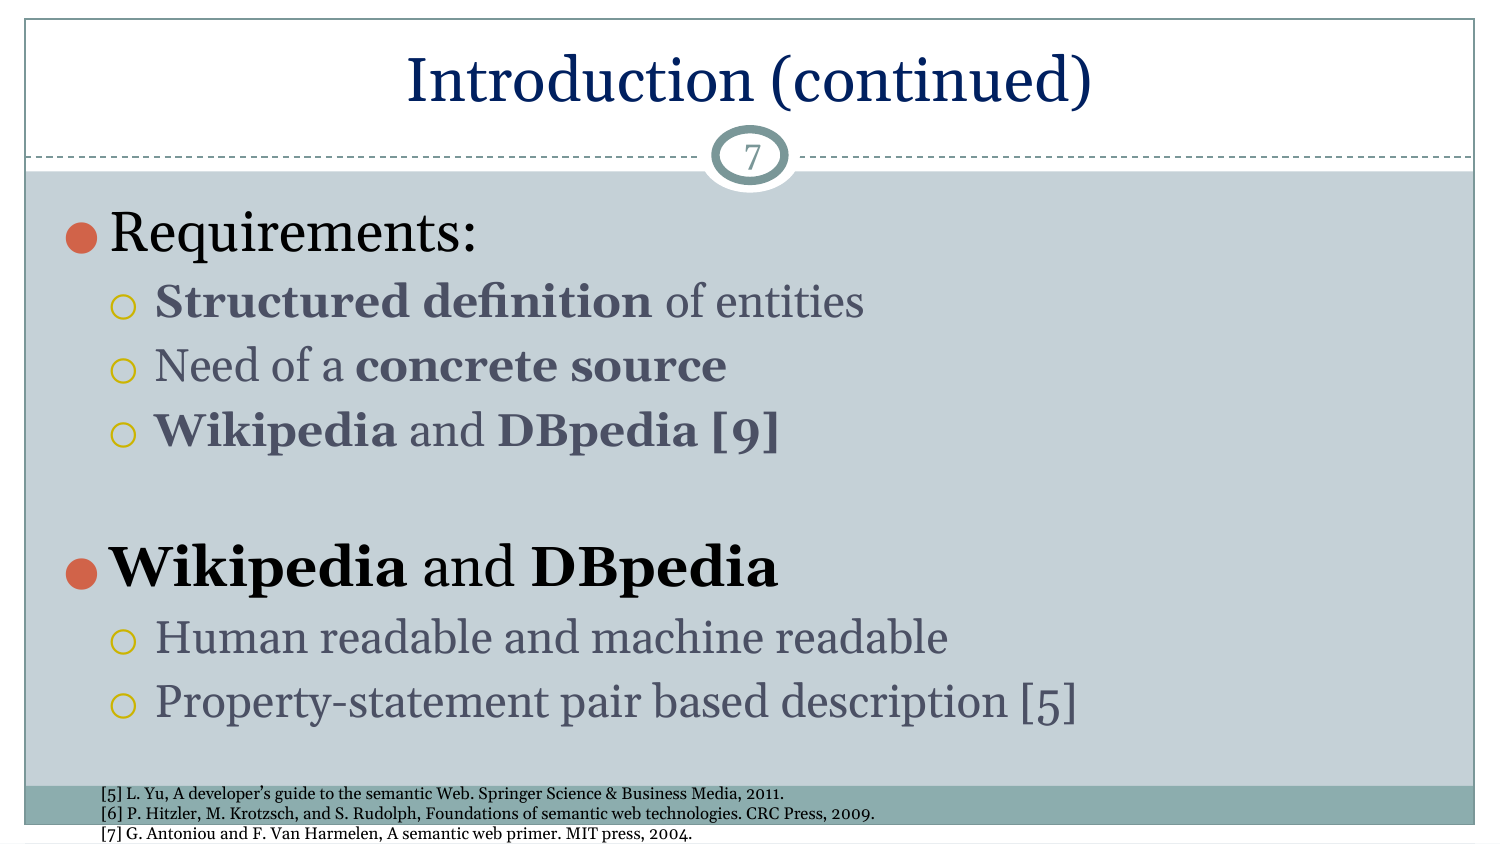

# Introduction (continued)
7
Requirements:
Structured definition of entities
Need of a concrete source
Wikipedia and DBpedia [9]

Wikipedia and DBpedia
Human readable and machine readable
Property-statement pair based description [5]
[5] L. Yu, A developer’s guide to the semantic Web. Springer Science & Business Media, 2011.
[6] P. Hitzler, M. Krotzsch, and S. Rudolph, Foundations of semantic web technologies. CRC Press, 2009.
[7] G. Antoniou and F. Van Harmelen, A semantic web primer. MIT press, 2004.